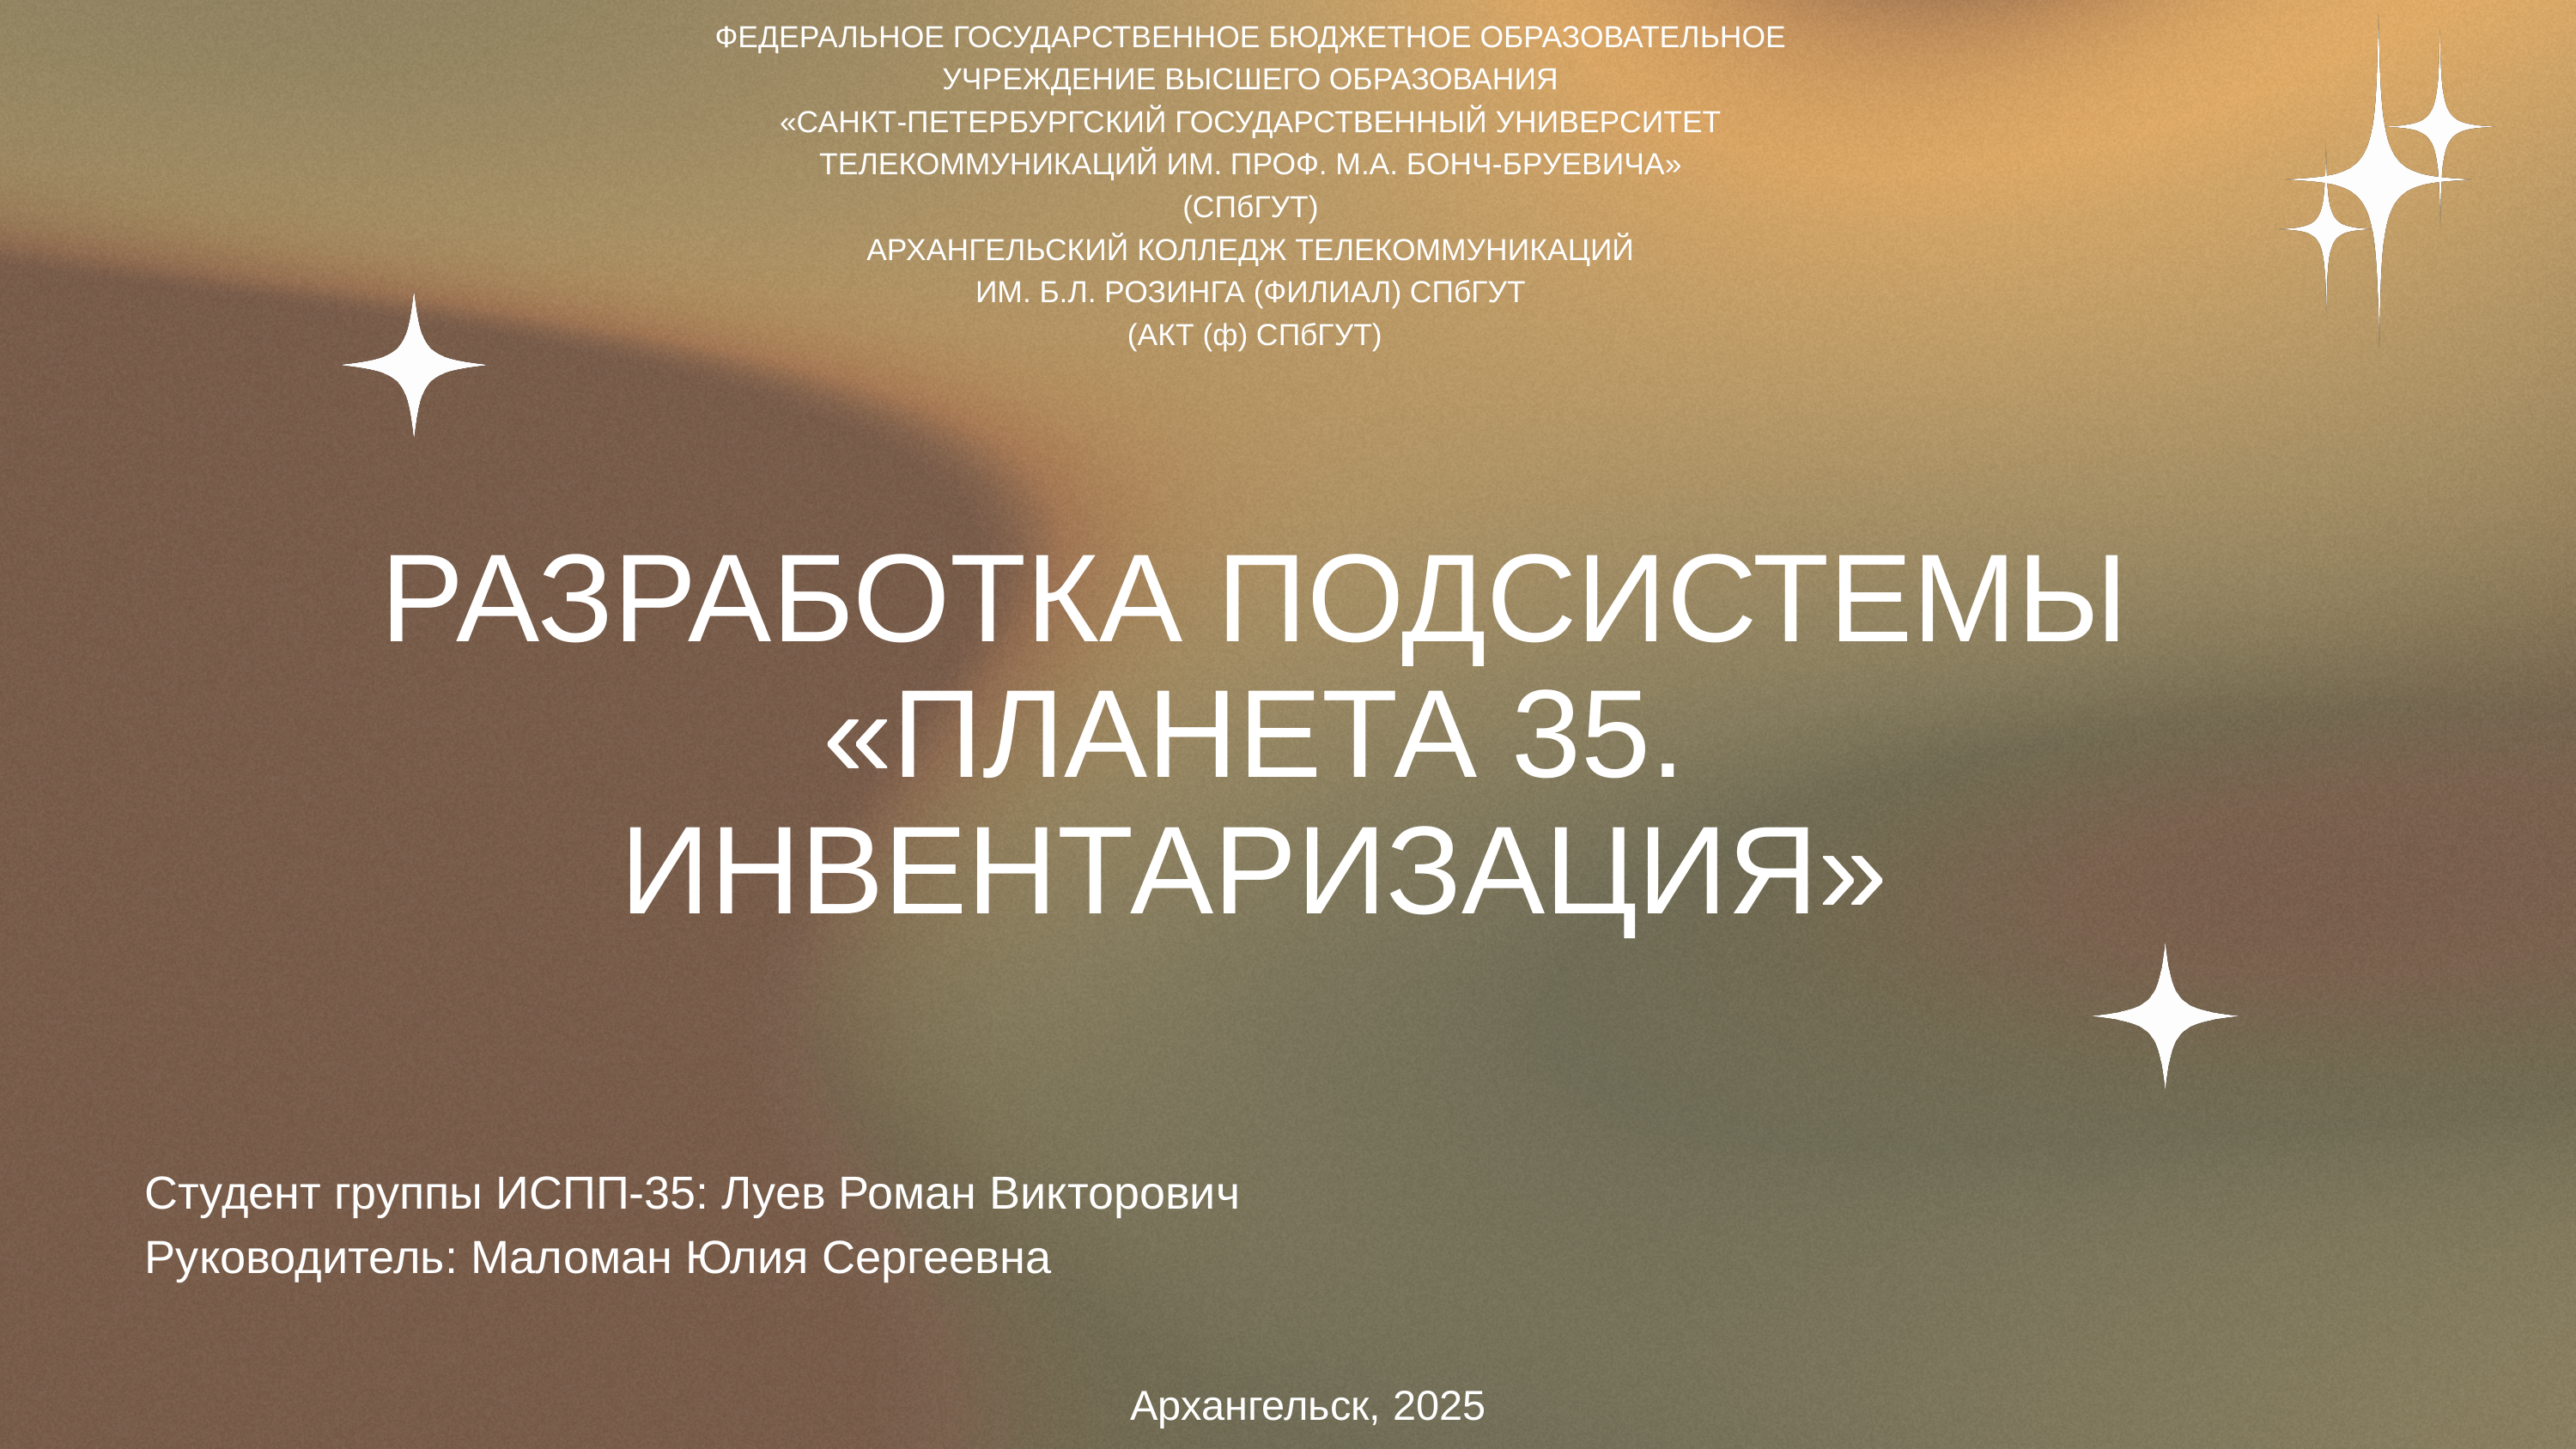

ФЕДЕРАЛЬНОЕ ГОСУДАРСТВЕННОЕ БЮДЖЕТНОЕ ОБРАЗОВАТЕЛЬНОЕ ​
УЧРЕЖДЕНИЕ ВЫСШЕГО ОБРАЗОВАНИЯ ​
«САНКТ-ПЕТЕРБУРГСКИЙ ГОСУДАРСТВЕННЫЙ УНИВЕРСИТЕТ ​
ТЕЛЕКОММУНИКАЦИЙ ИМ. ПРОФ. М.А. БОНЧ-БРУЕВИЧА» ​
(СПбГУТ) ​
АРХАНГЕЛЬСКИЙ КОЛЛЕДЖ ТЕЛЕКОММУНИКАЦИЙ ​
ИМ. Б.Л. РОЗИНГА (ФИЛИАЛ) СПбГУТ ​
(АКТ (ф) СПбГУТ)

РАЗРАБОТКА ПОДСИСТЕМЫ «ПЛАНЕТА 35. ИНВЕНТАРИЗАЦИЯ»​

Студент группы ИСПП-35: Луев Роман Викторович​
Руководитель: Маломан Юлия Сергеевна​
Архангельск, 2025